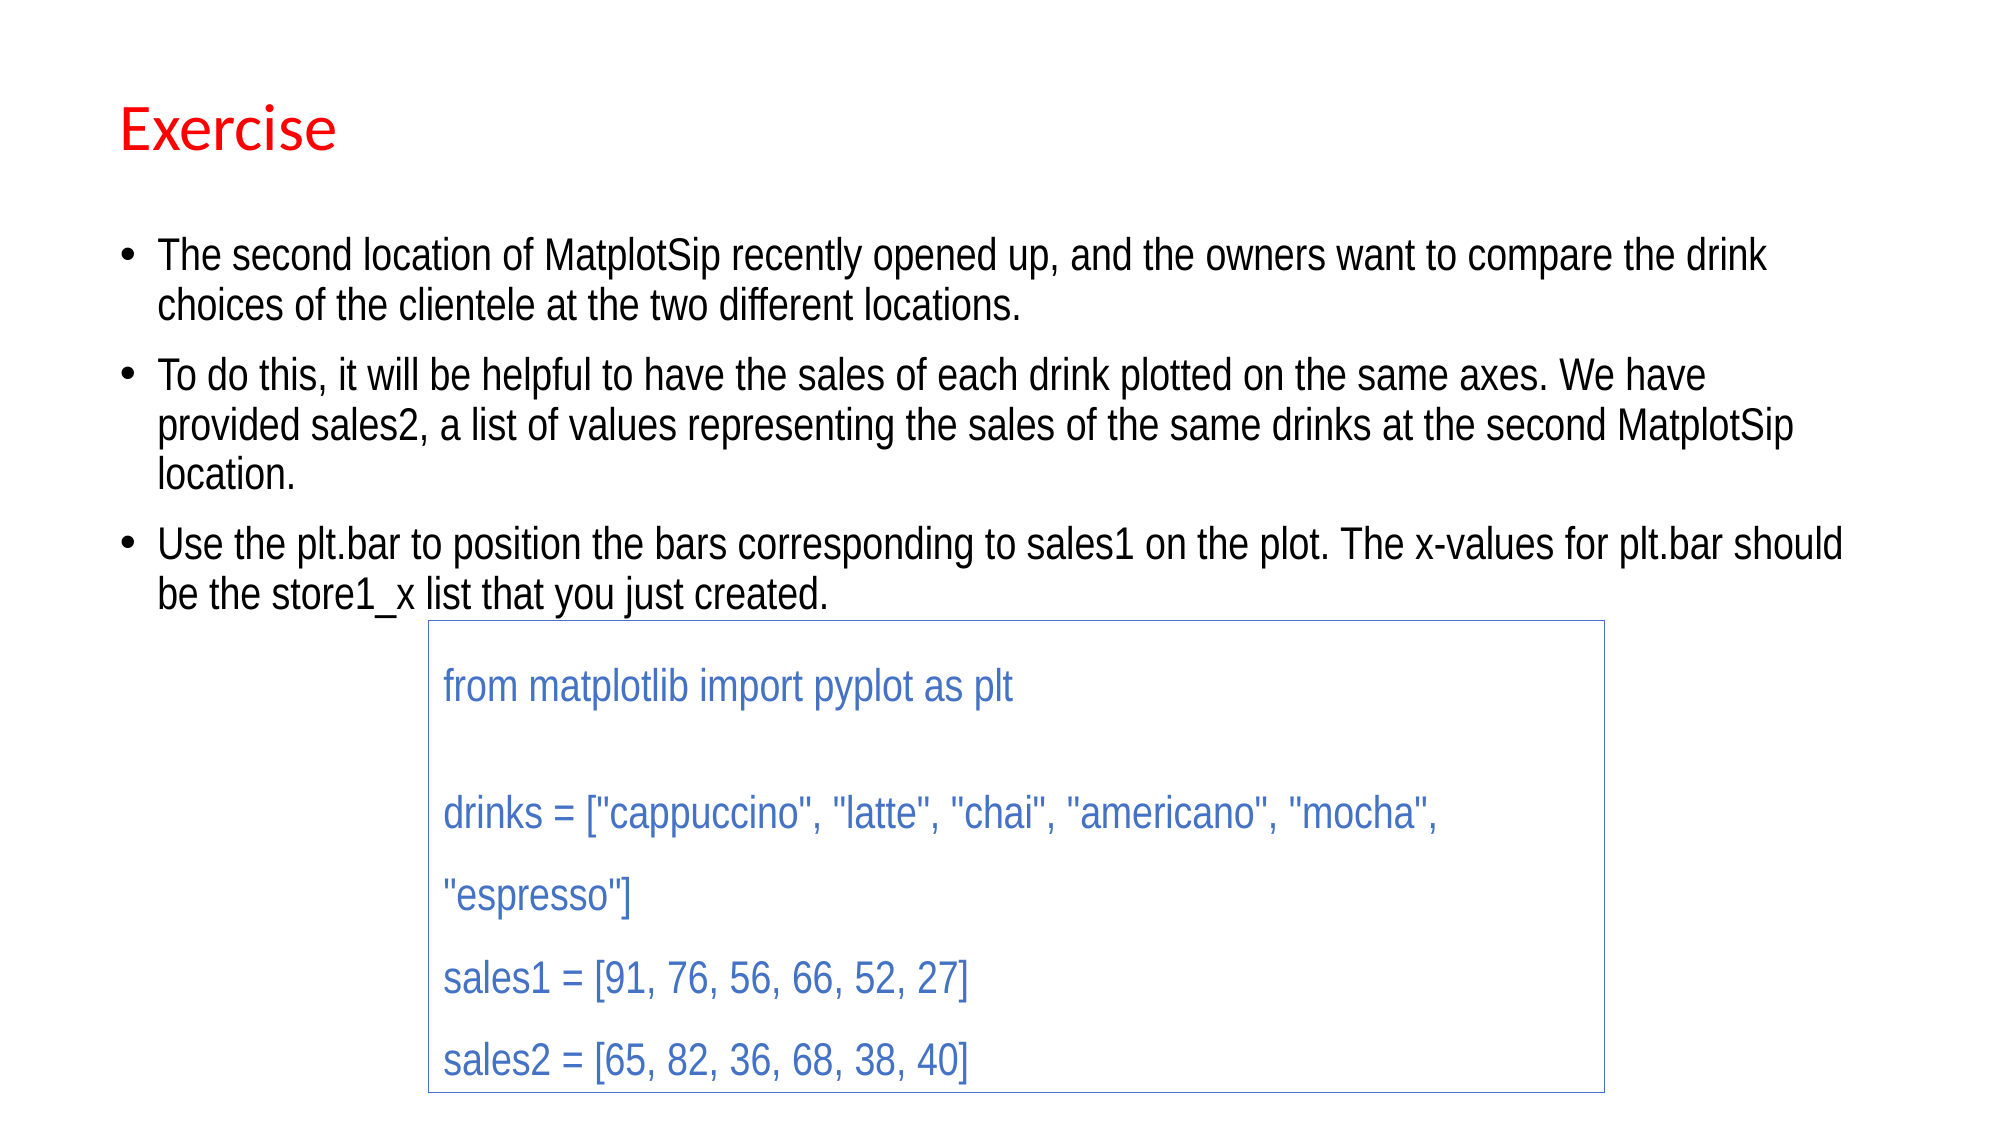

# Exercise
The second location of MatplotSip recently opened up, and the owners want to compare the drink choices of the clientele at the two different locations.
To do this, it will be helpful to have the sales of each drink plotted on the same axes. We have provided sales2, a list of values representing the sales of the same drinks at the second MatplotSip location.
Use the plt.bar to position the bars corresponding to sales1 on the plot. The x-values for plt.bar should be the store1_x list that you just created.
from matplotlib import pyplot as plt

drinks = ["cappuccino", "latte", "chai", "americano", "mocha", "espresso"]
sales1 = [91, 76, 56, 66, 52, 27]
sales2 = [65, 82, 36, 68, 38, 40]